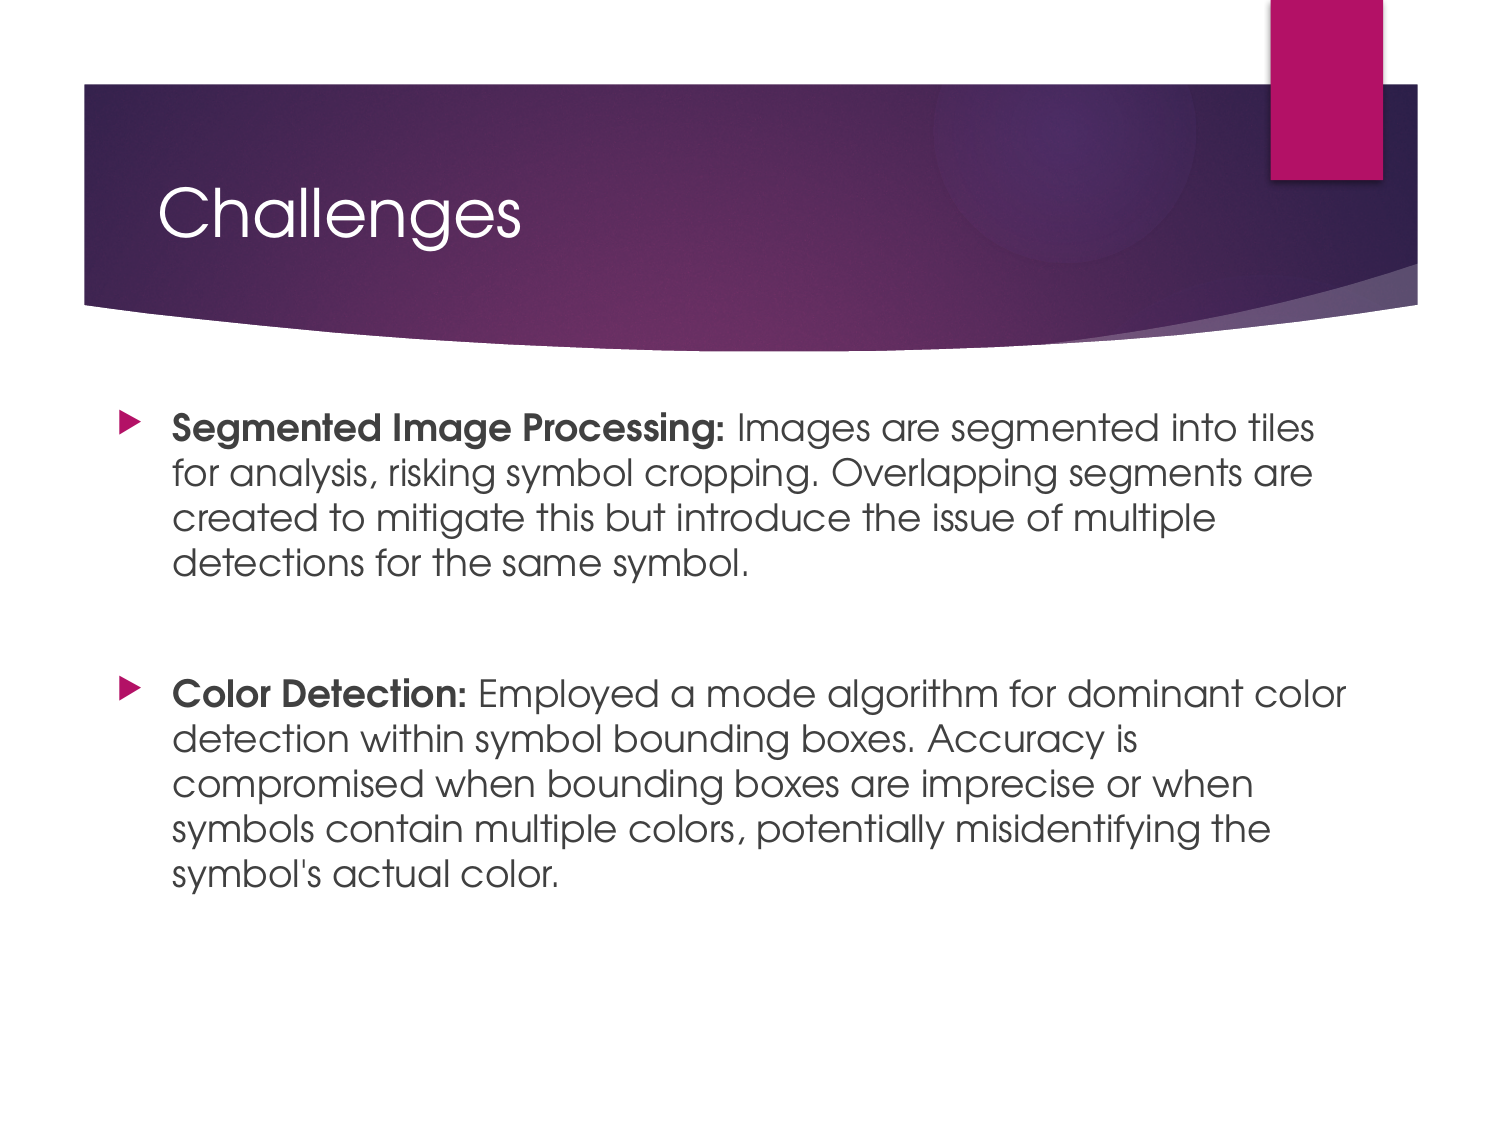

# Challenges
Segmented Image Processing: Images are segmented into tiles for analysis, risking symbol cropping. Overlapping segments are created to mitigate this but introduce the issue of multiple detections for the same symbol.

Color Detection: Employed a mode algorithm for dominant color detection within symbol bounding boxes. Accuracy is compromised when bounding boxes are imprecise or when symbols contain multiple colors, potentially misidentifying the symbol's actual color.